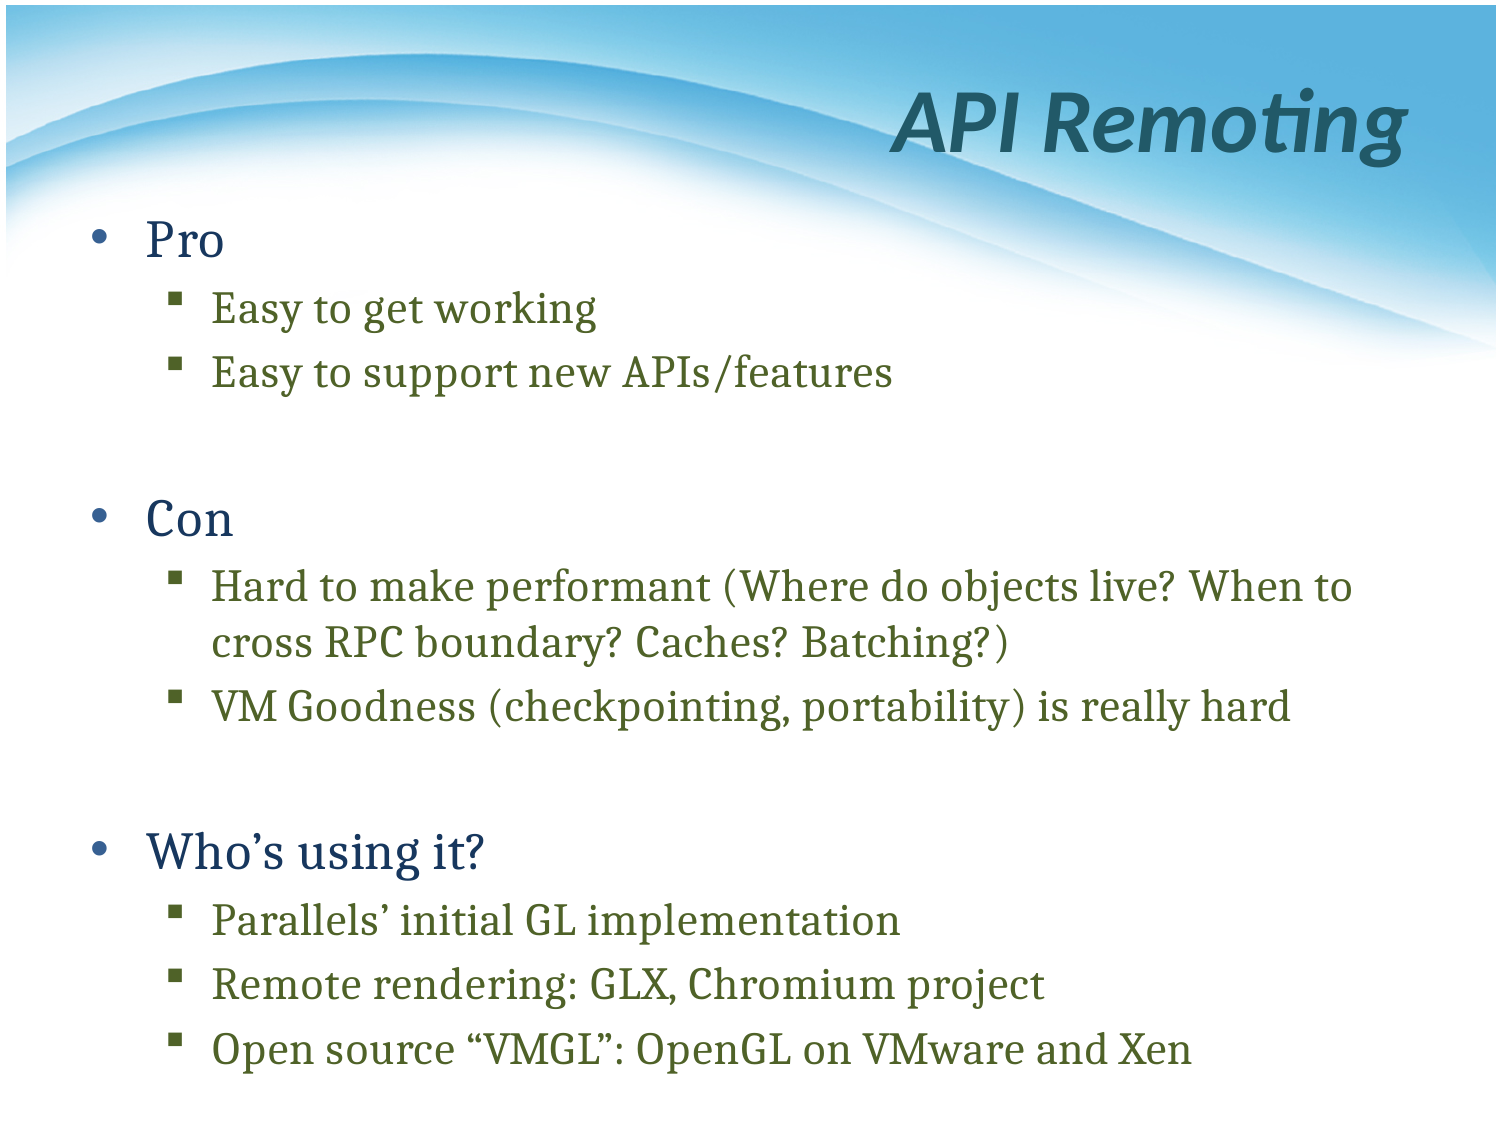

# API Remoting
Pro
Easy to get working
Easy to support new APIs/features

Con
Hard to make performant (Where do objects live? When to cross RPC boundary? Caches? Batching?)
VM Goodness (checkpointing, portability) is really hard

Who’s using it?
Parallels’ initial GL implementation
Remote rendering: GLX, Chromium project
Open source “VMGL”: OpenGL on VMware and Xen